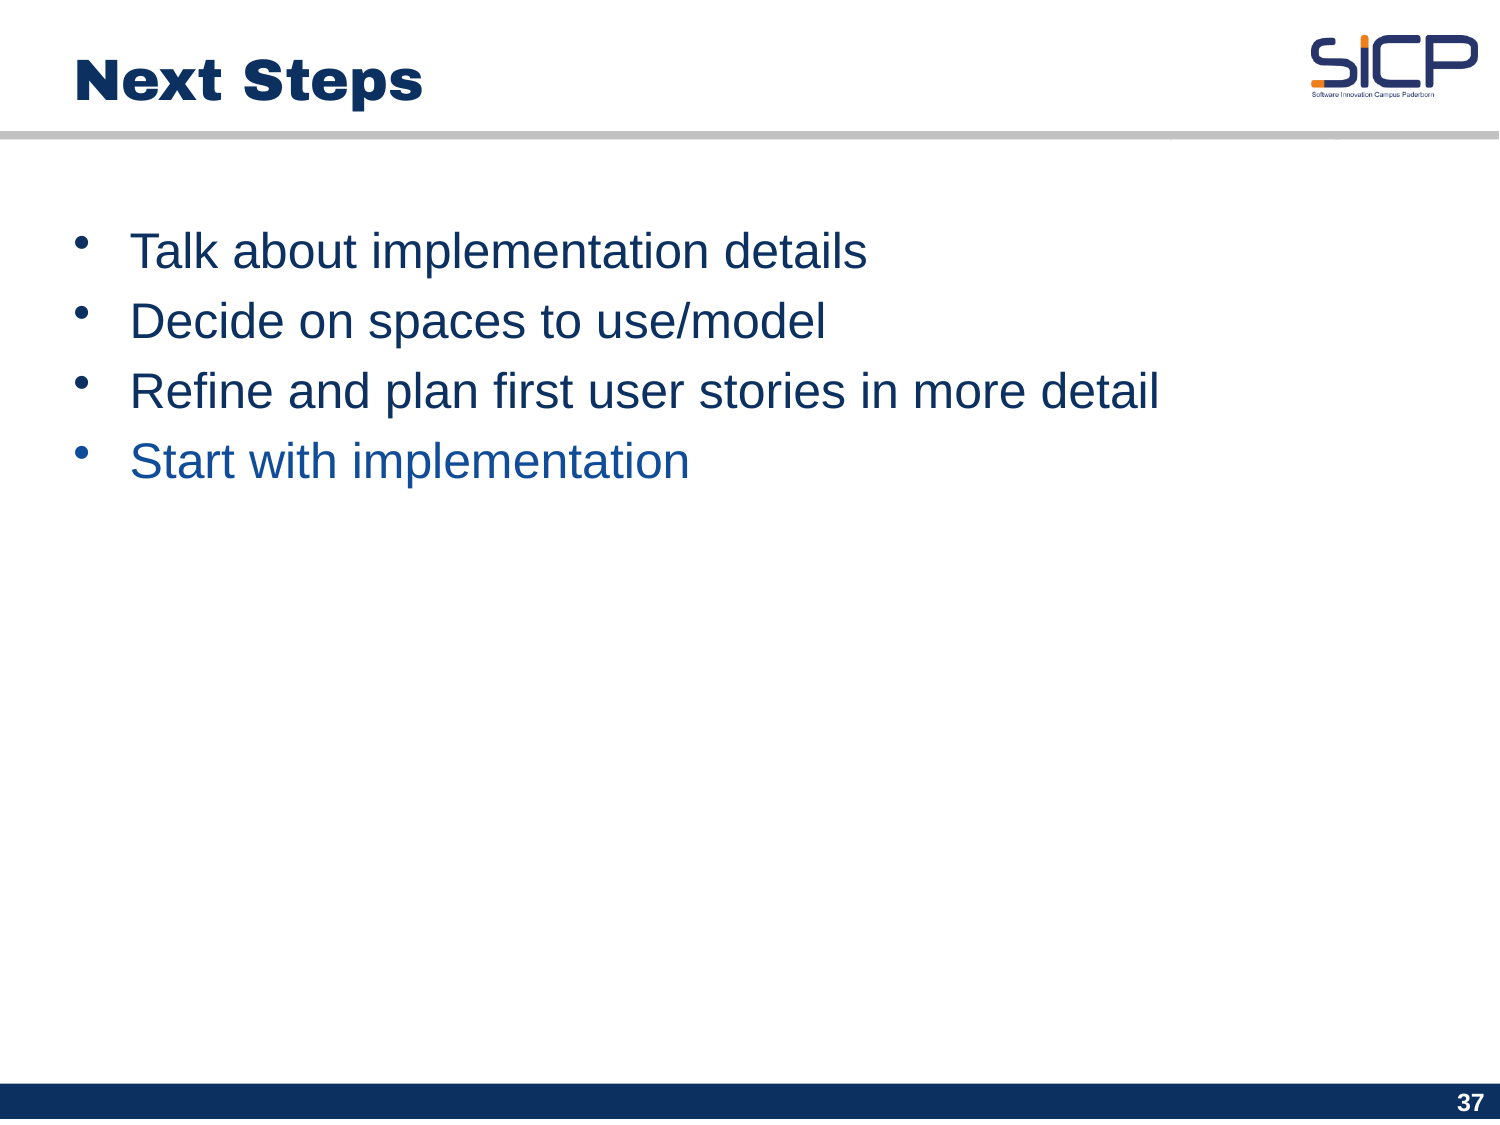

# Next Steps
Talk about implementation details
Decide on spaces to use/model
Refine and plan first user stories in more detail
Start with implementation
37